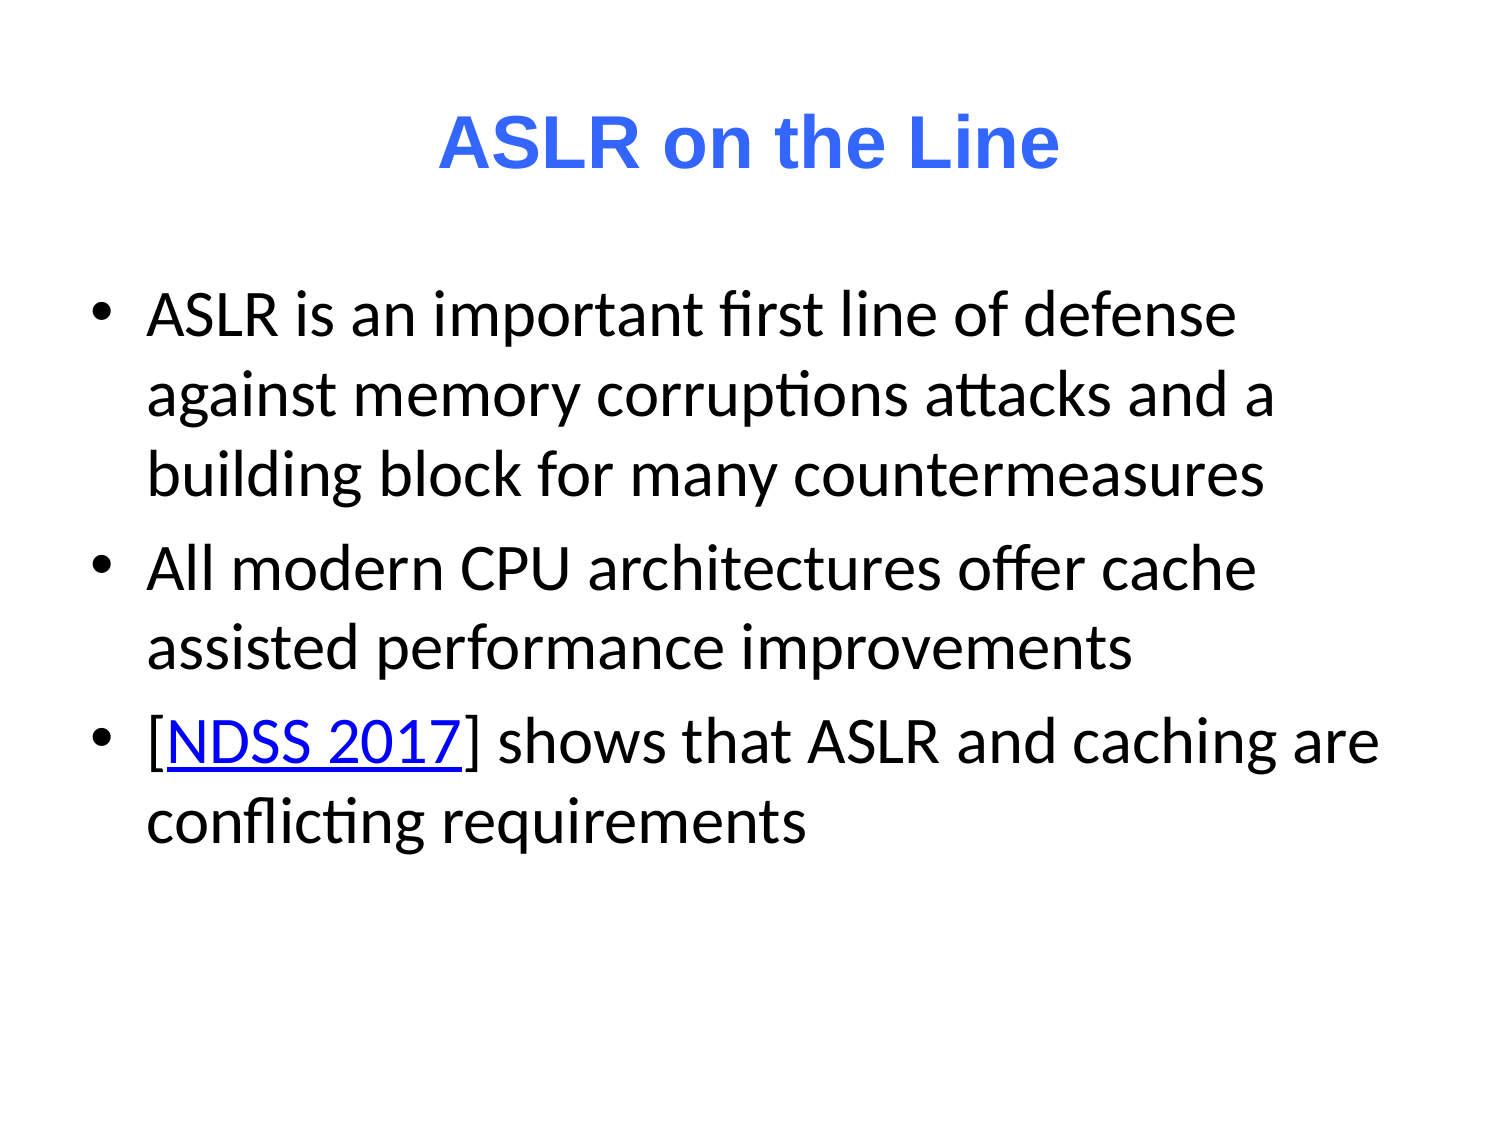

# ASLR on the Line
ASLR is an important first line of defense against memory corruptions attacks and a building block for many countermeasures
All modern CPU architectures offer cache assisted performance improvements
[NDSS 2017] shows that ASLR and caching are conflicting requirements